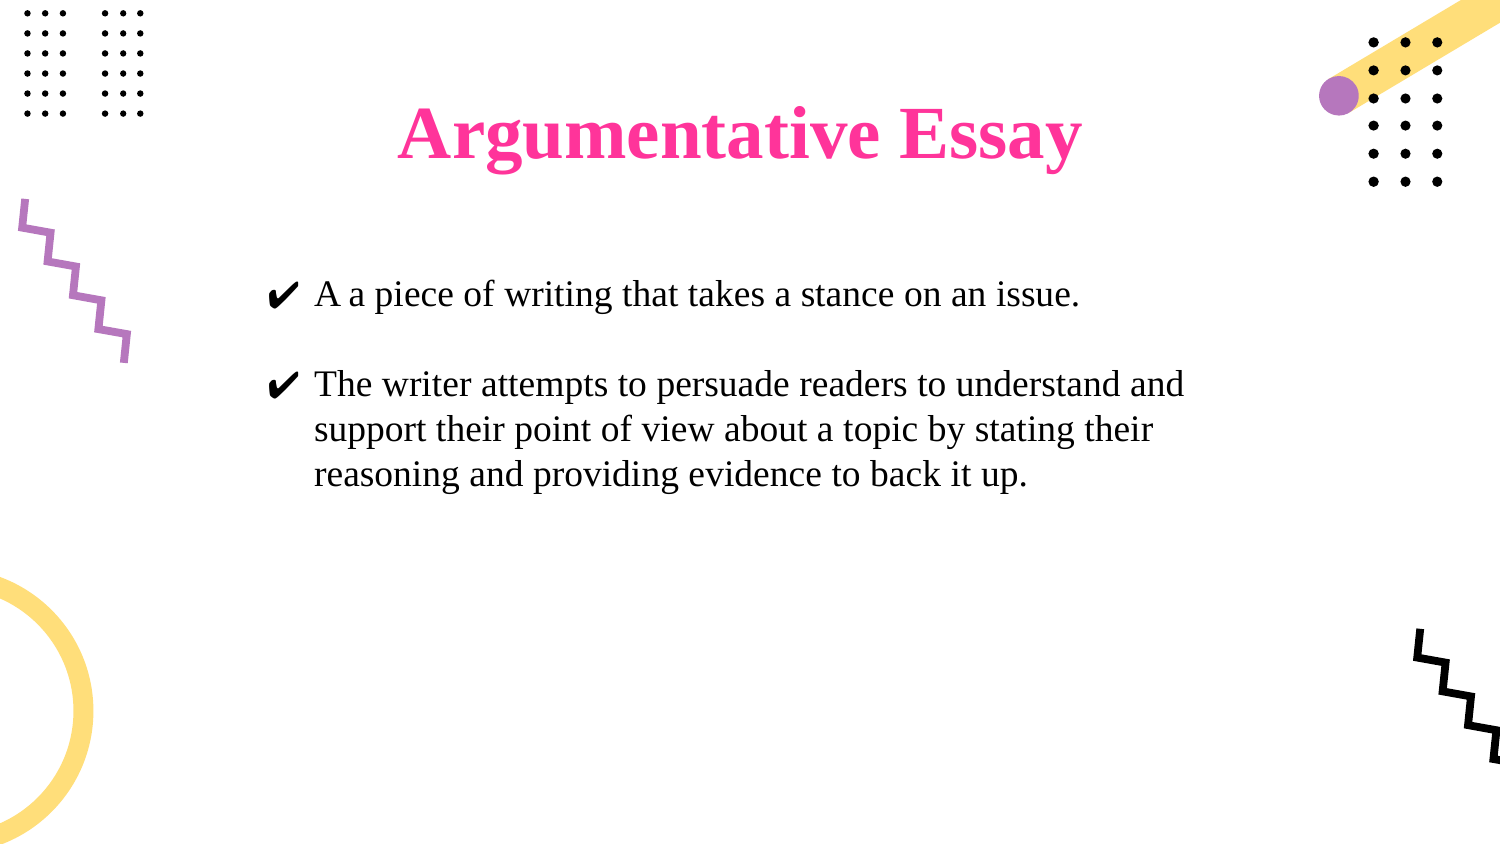

# Argumentative Essay
A a piece of writing that takes a stance on an issue.

The writer attempts to persuade readers to understand and support their point of view about a topic by stating their reasoning and providing evidence to back it up.